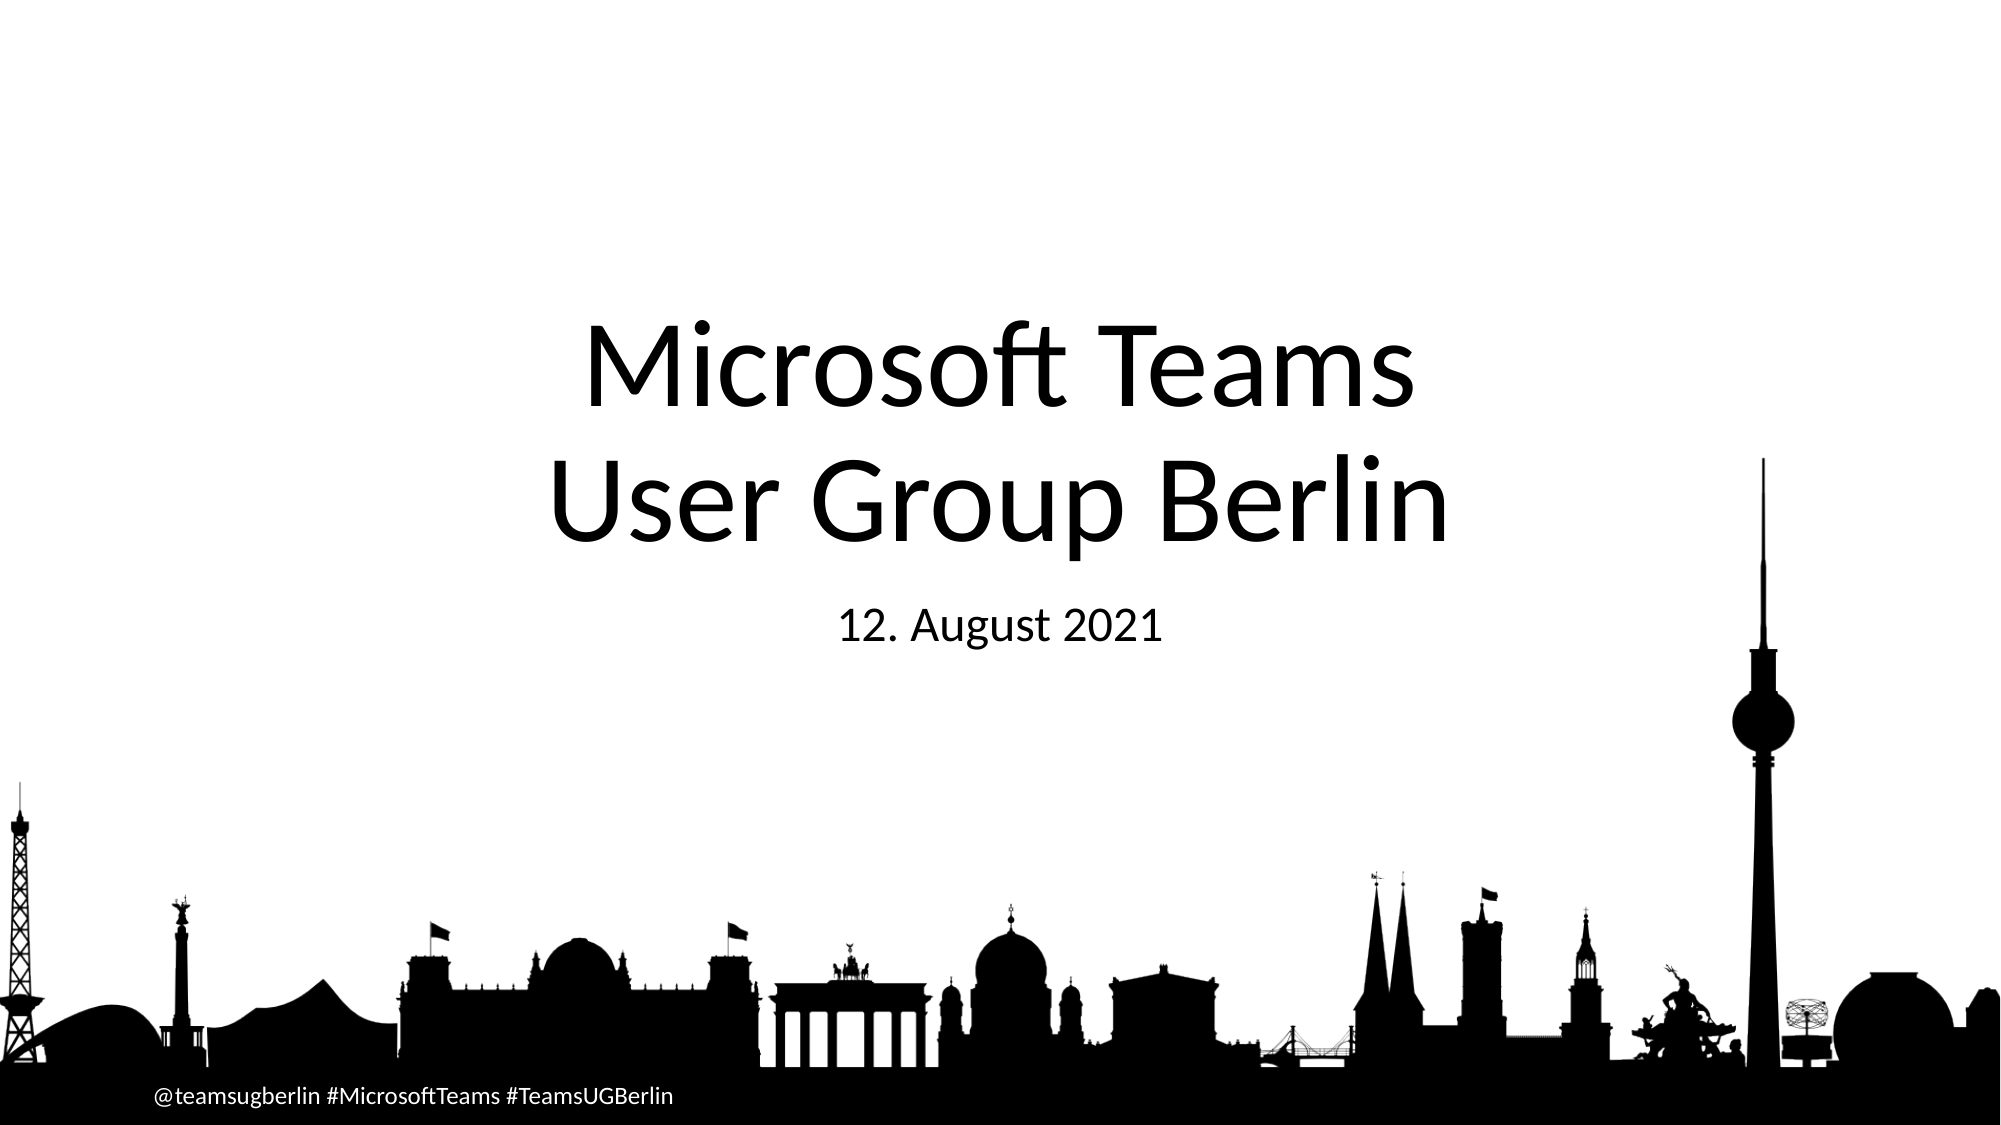

# Microsoft Teams User Group Berlin
12. August 2021